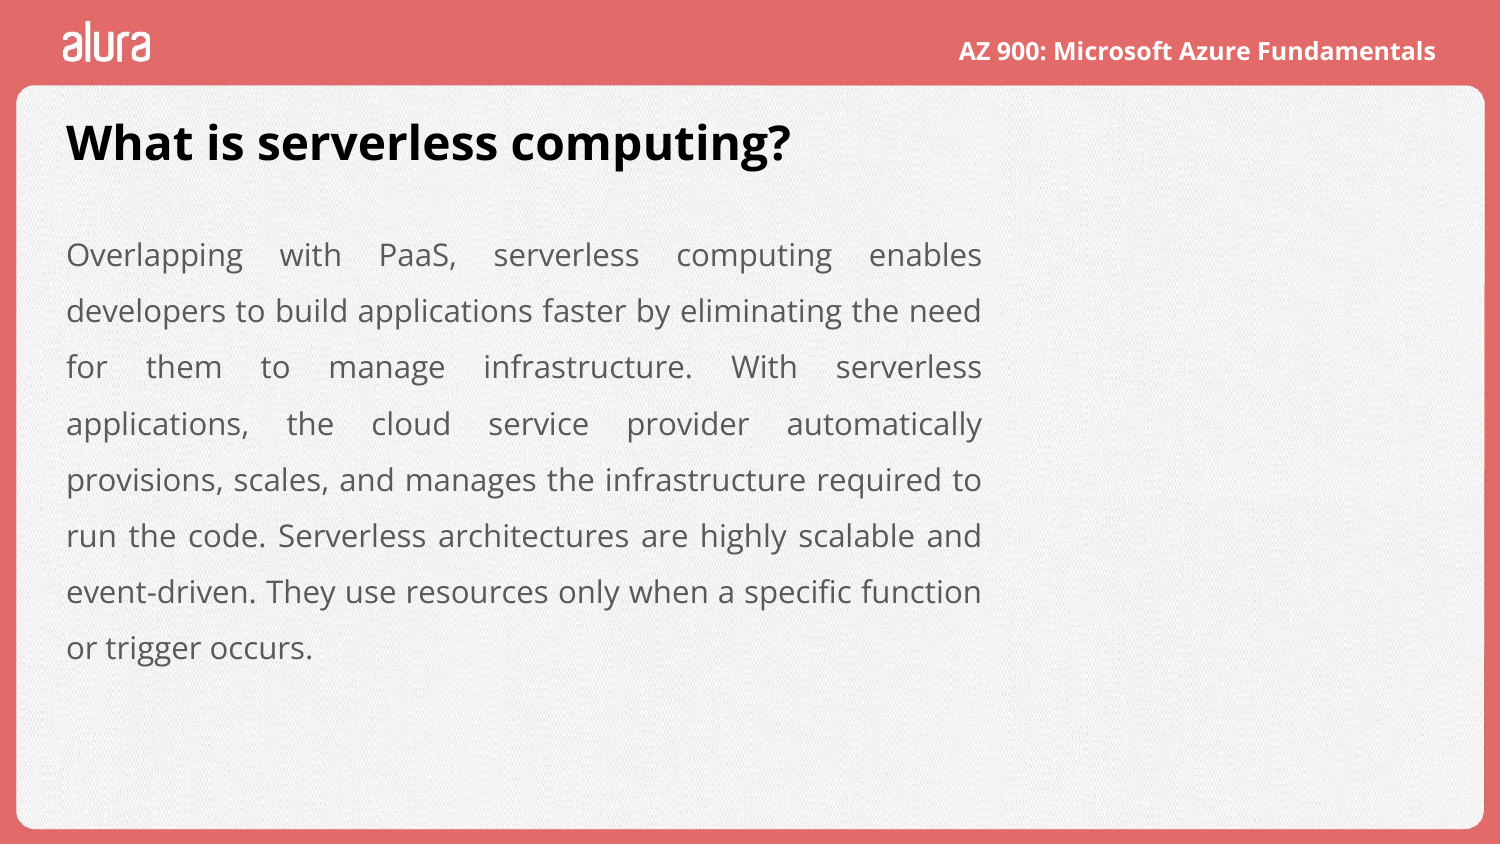

# What is serverless computing?

Overlapping with PaaS, serverless computing enables developers to build applications faster by eliminating the need for them to manage infrastructure. With serverless applications, the cloud service provider automatically provisions, scales, and manages the infrastructure required to run the code. Serverless architectures are highly scalable and event-driven. They use resources only when a specific function or trigger occurs.